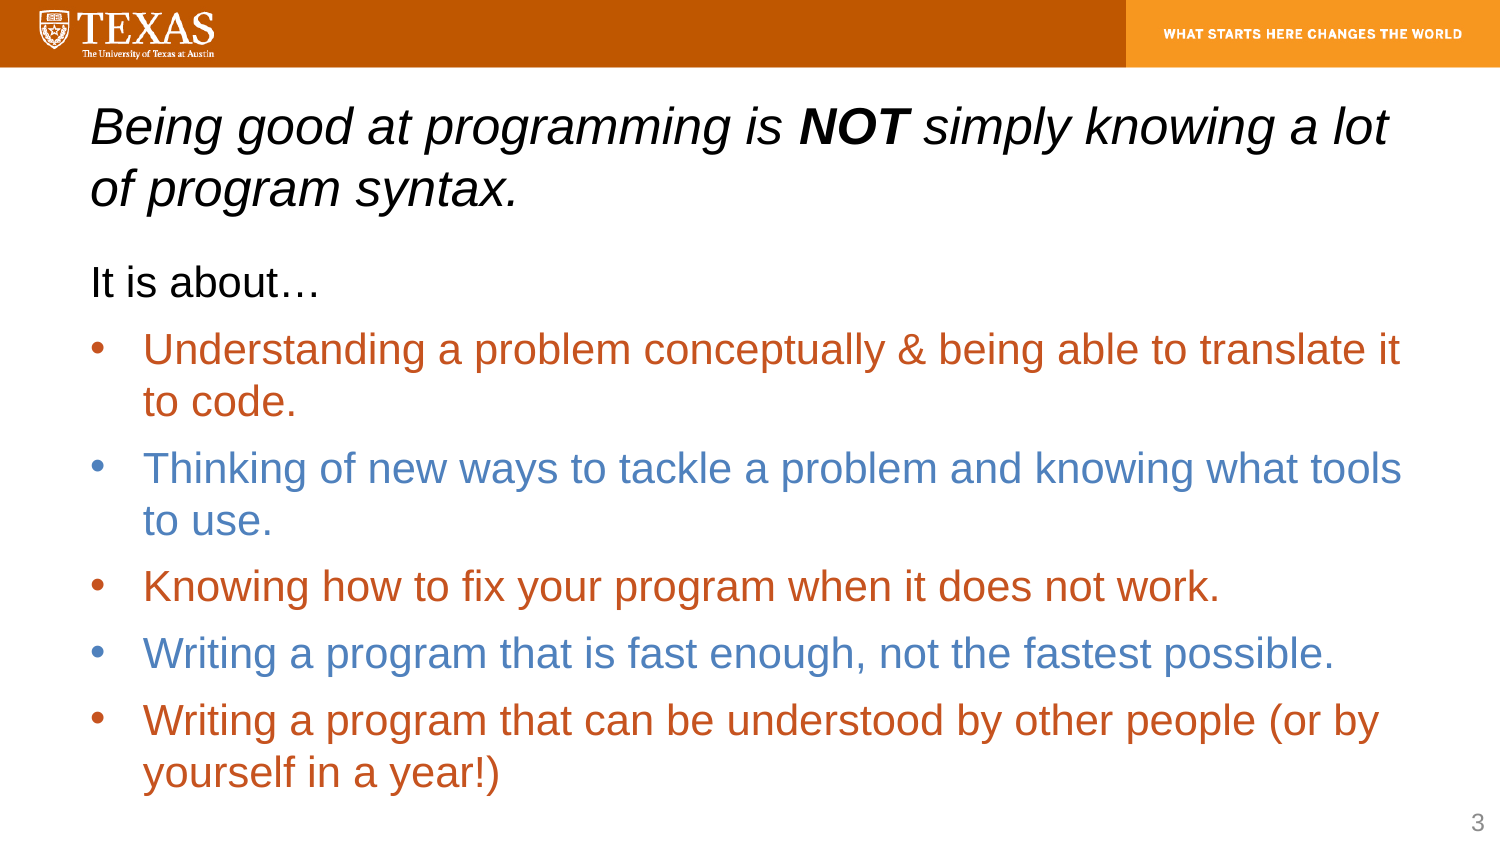

# Being good at programming is NOT simply knowing a lot of program syntax.
It is about…
Understanding a problem conceptually & being able to translate it to code.
Thinking of new ways to tackle a problem and knowing what tools to use.
Knowing how to fix your program when it does not work.
Writing a program that is fast enough, not the fastest possible.
Writing a program that can be understood by other people (or by yourself in a year!)
3